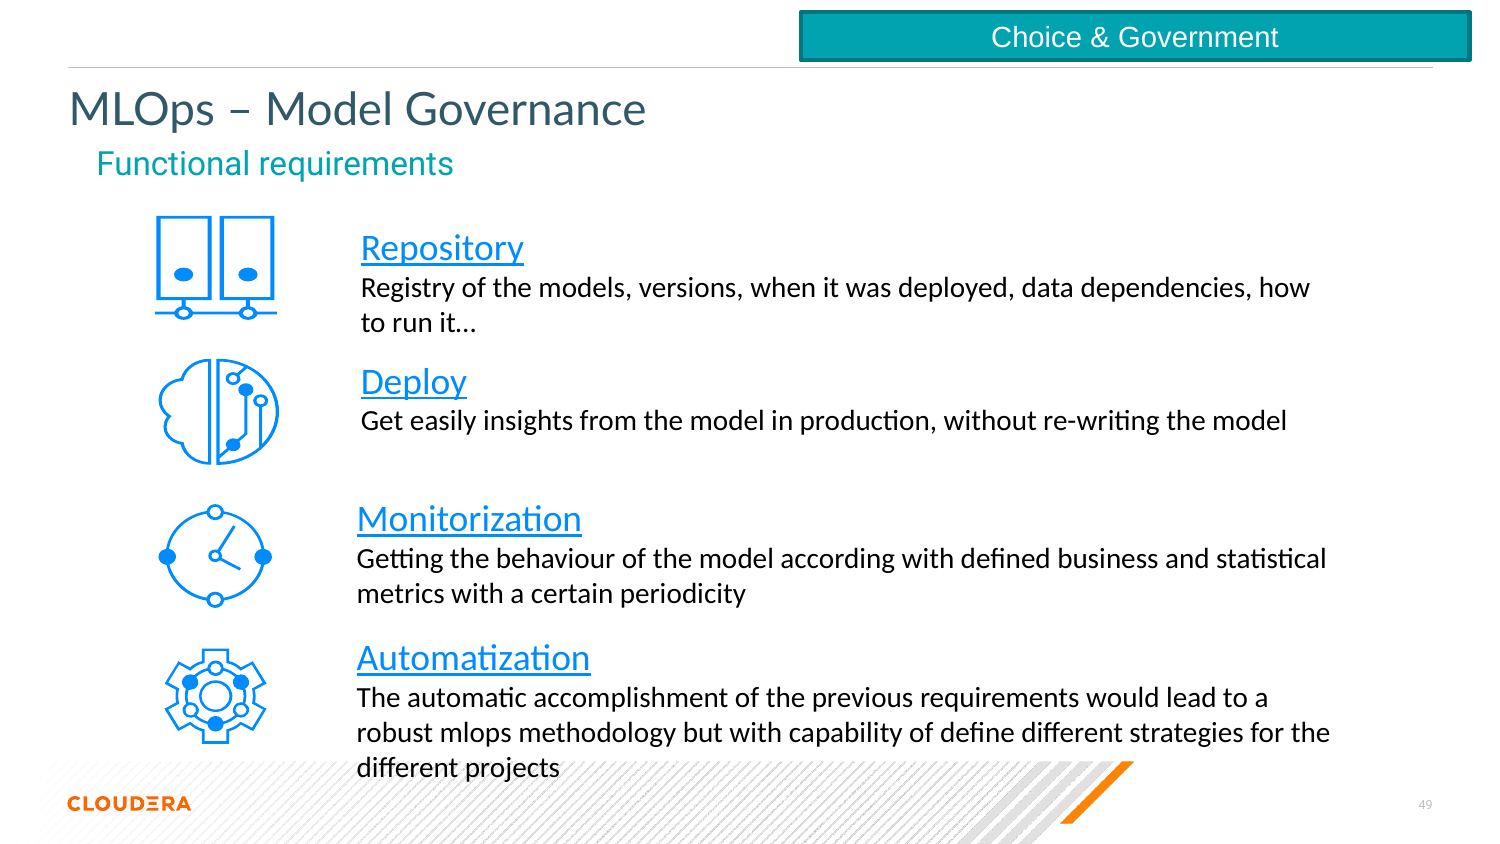

Choice & Government
# MLOps – Model Governance
Functional requirements

Repository
Registry of the models, versions, when it was deployed, data dependencies, how to run it…
Deploy
Get easily insights from the model in production, without re-writing the model

Monitorization
Getting the behaviour of the model according with defined business and statistical metrics with a certain periodicity

Automatization
The automatic accomplishment of the previous requirements would lead to a robust mlops methodology but with capability of define different strategies for the different projects